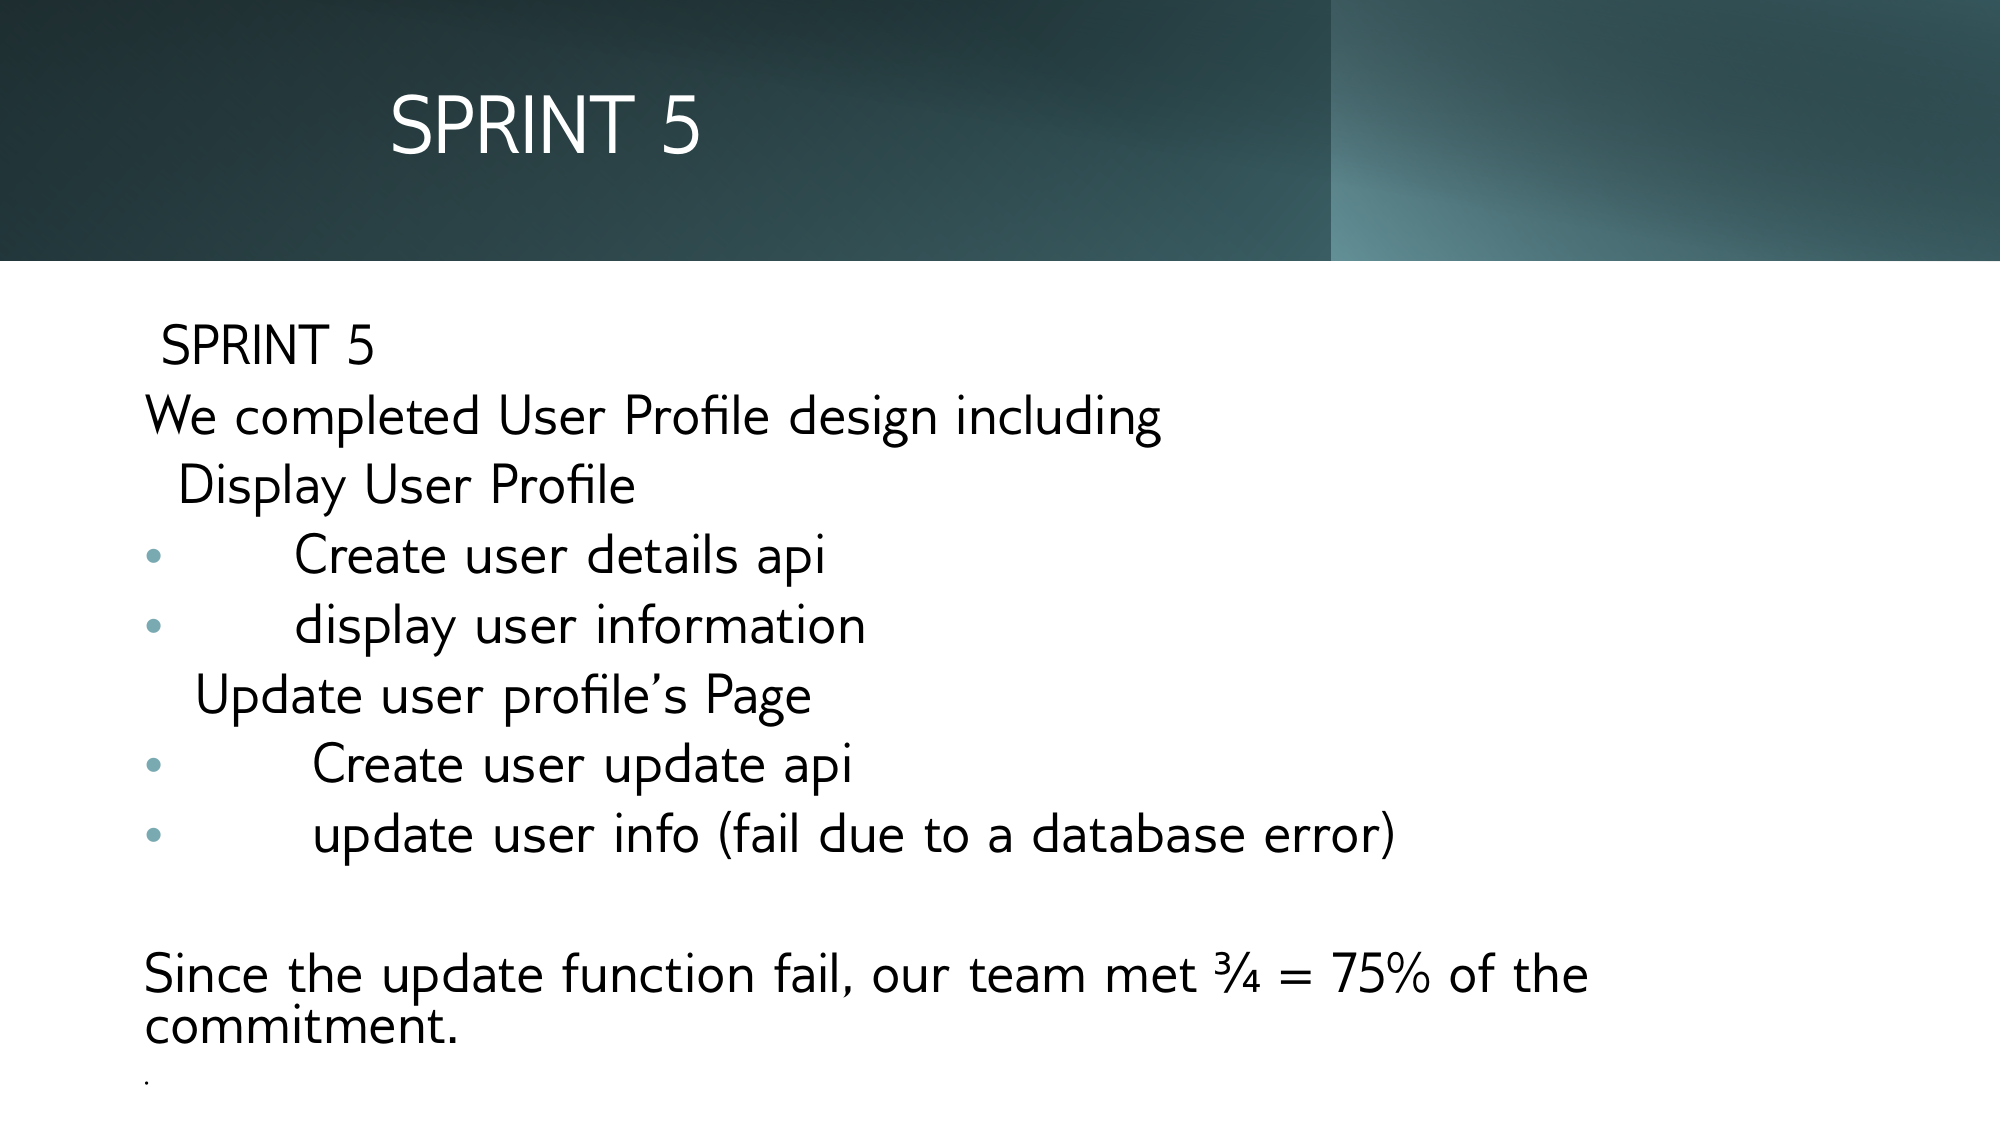

# Sprint 5

 Sprint 5
We completed User Profile design including
  Display User Profile
      Create user details api
      display user information
   Update user profile’s Page
       Create user update api
       update user info (fail due to a database error)

Since the update function fail, our team met ¾ = 75% of the commitment.